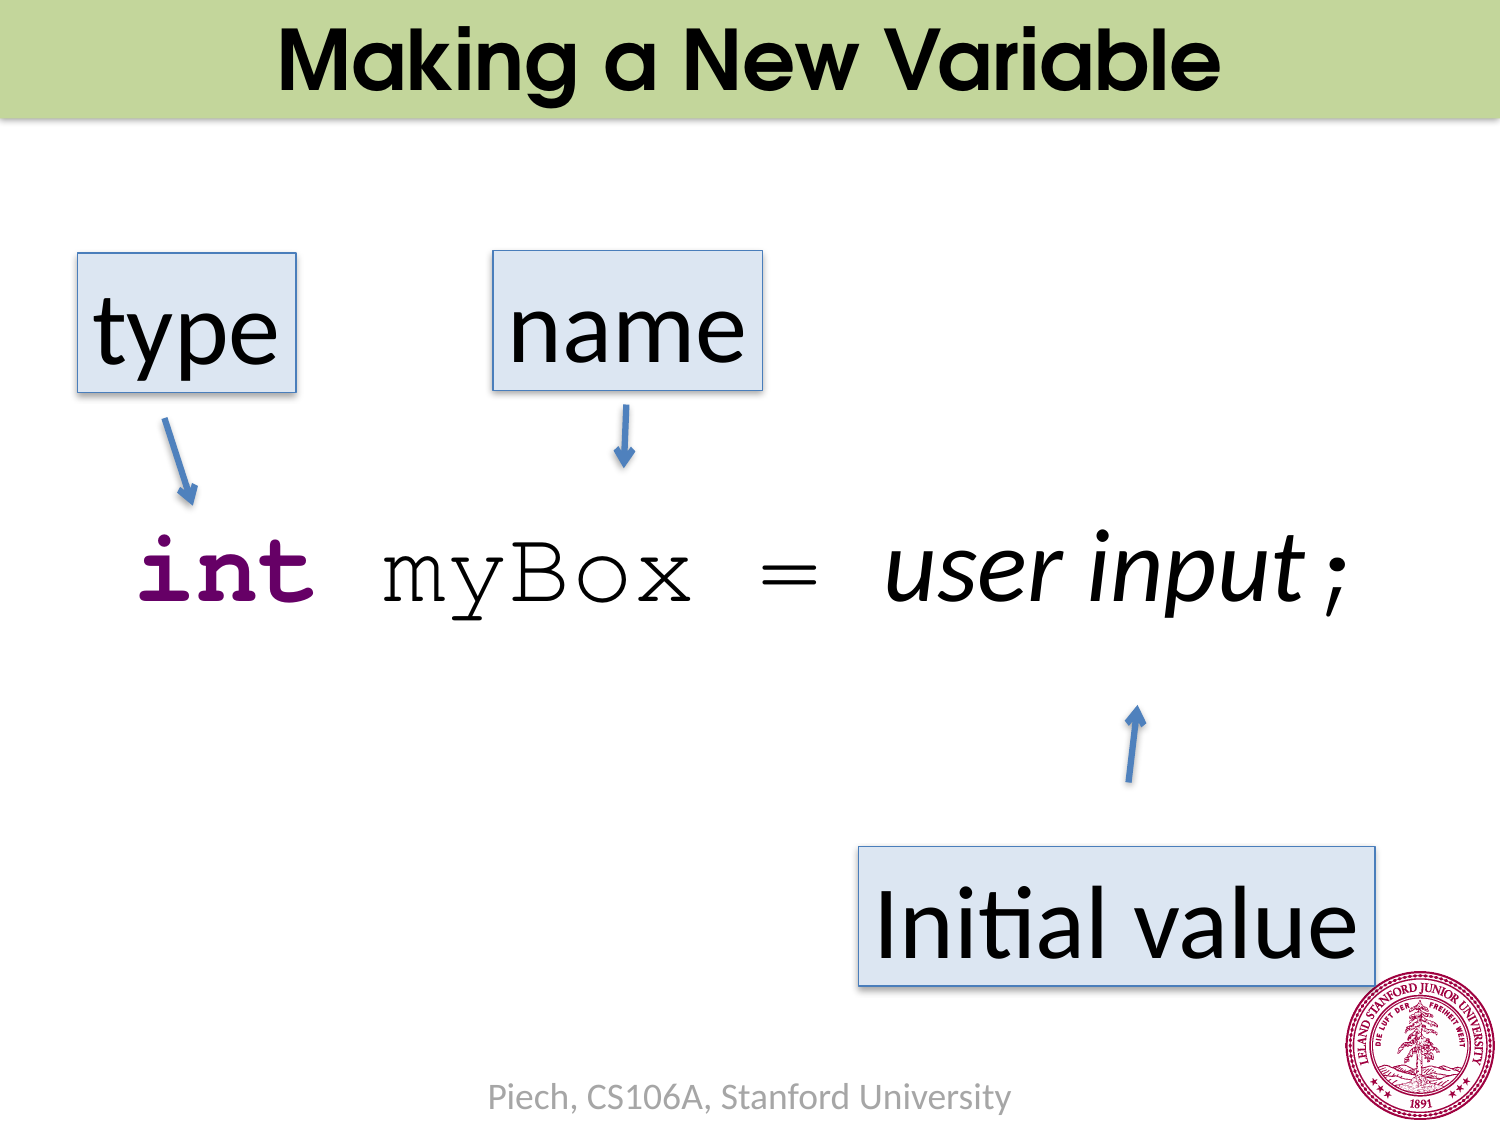

Making a New Variable
name
type
int myBox = user input;

Initial value